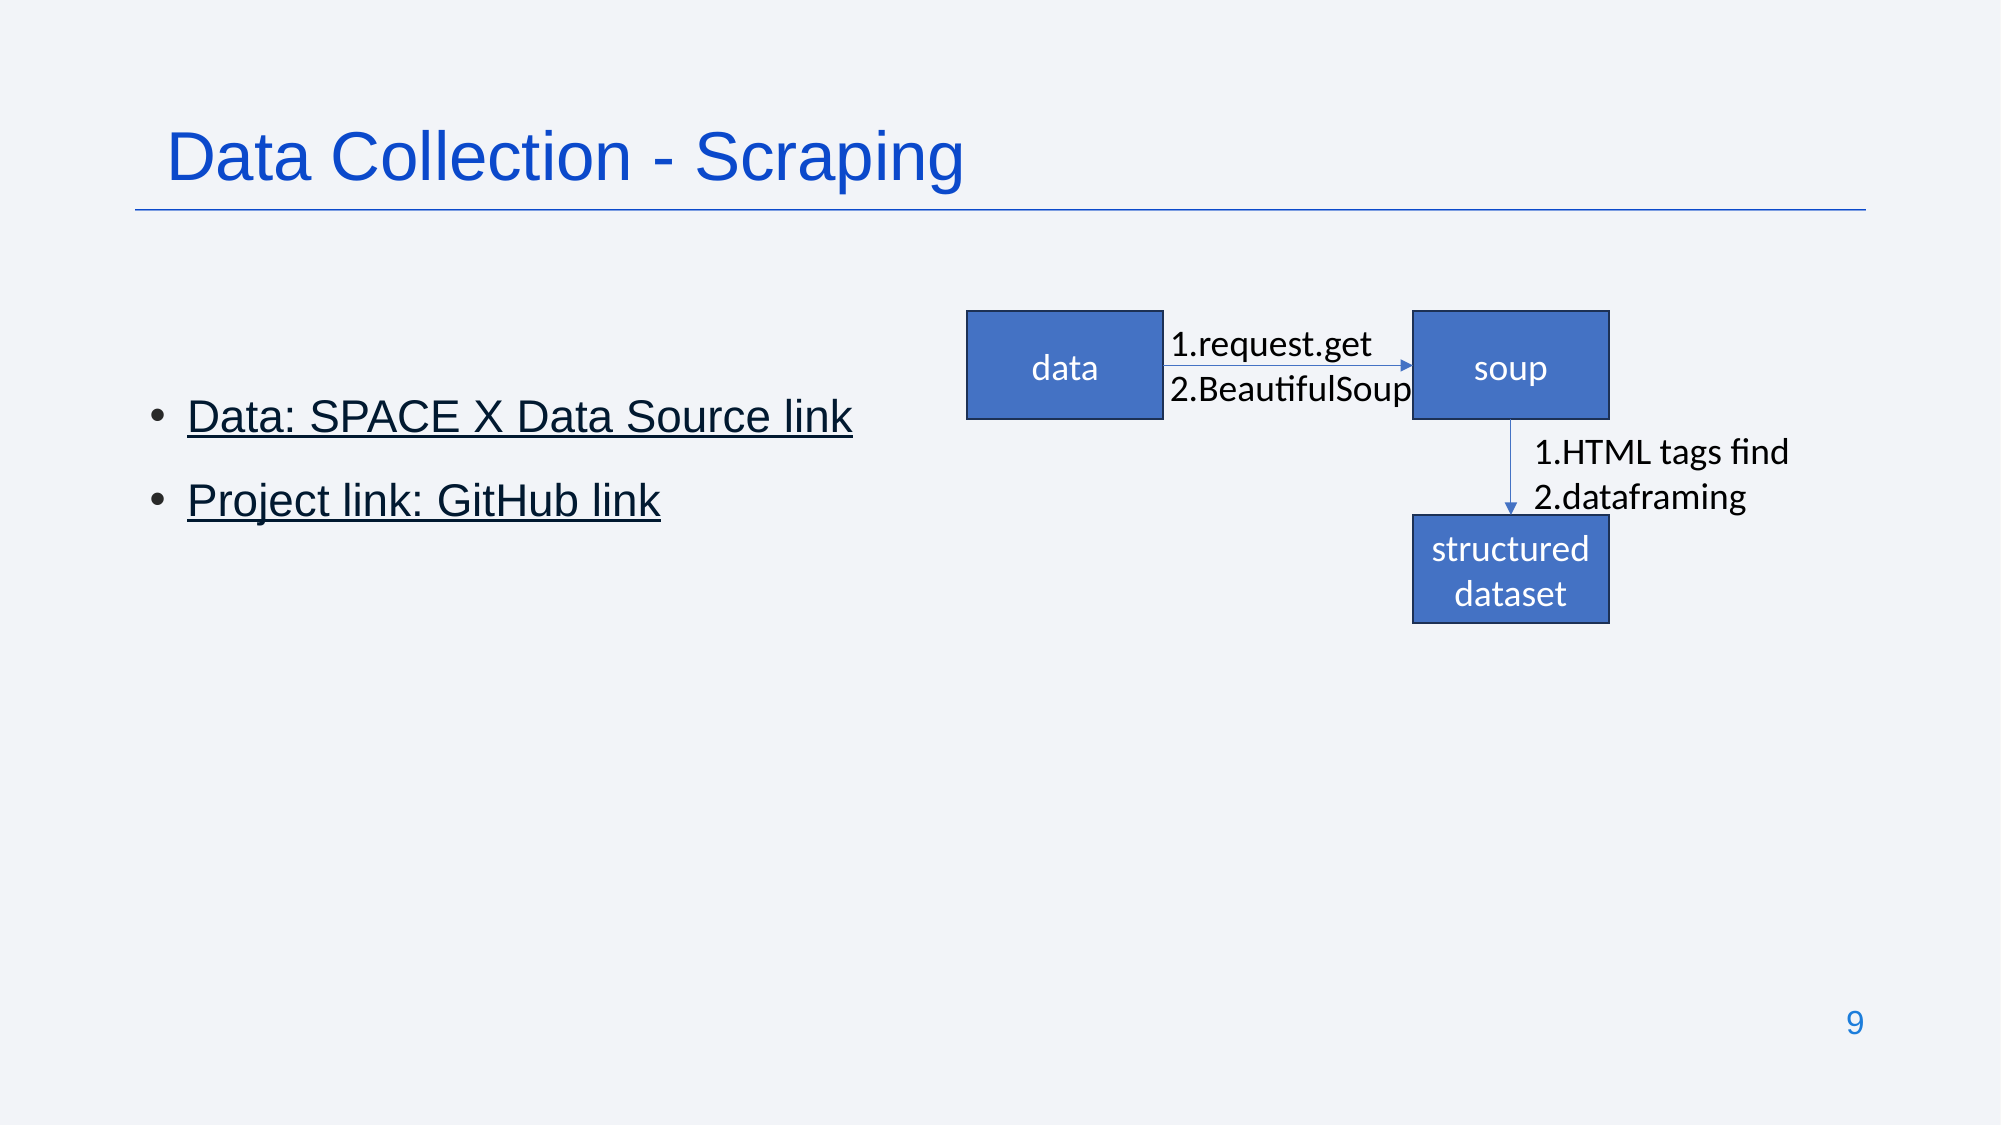

Data Collection - Scraping

Data: SPACE X Data Source link
Project link: GitHub link

data
1.request.get
2.BeautifulSoup
soup
1.HTML tags find
2.dataframing
structured dataset
9